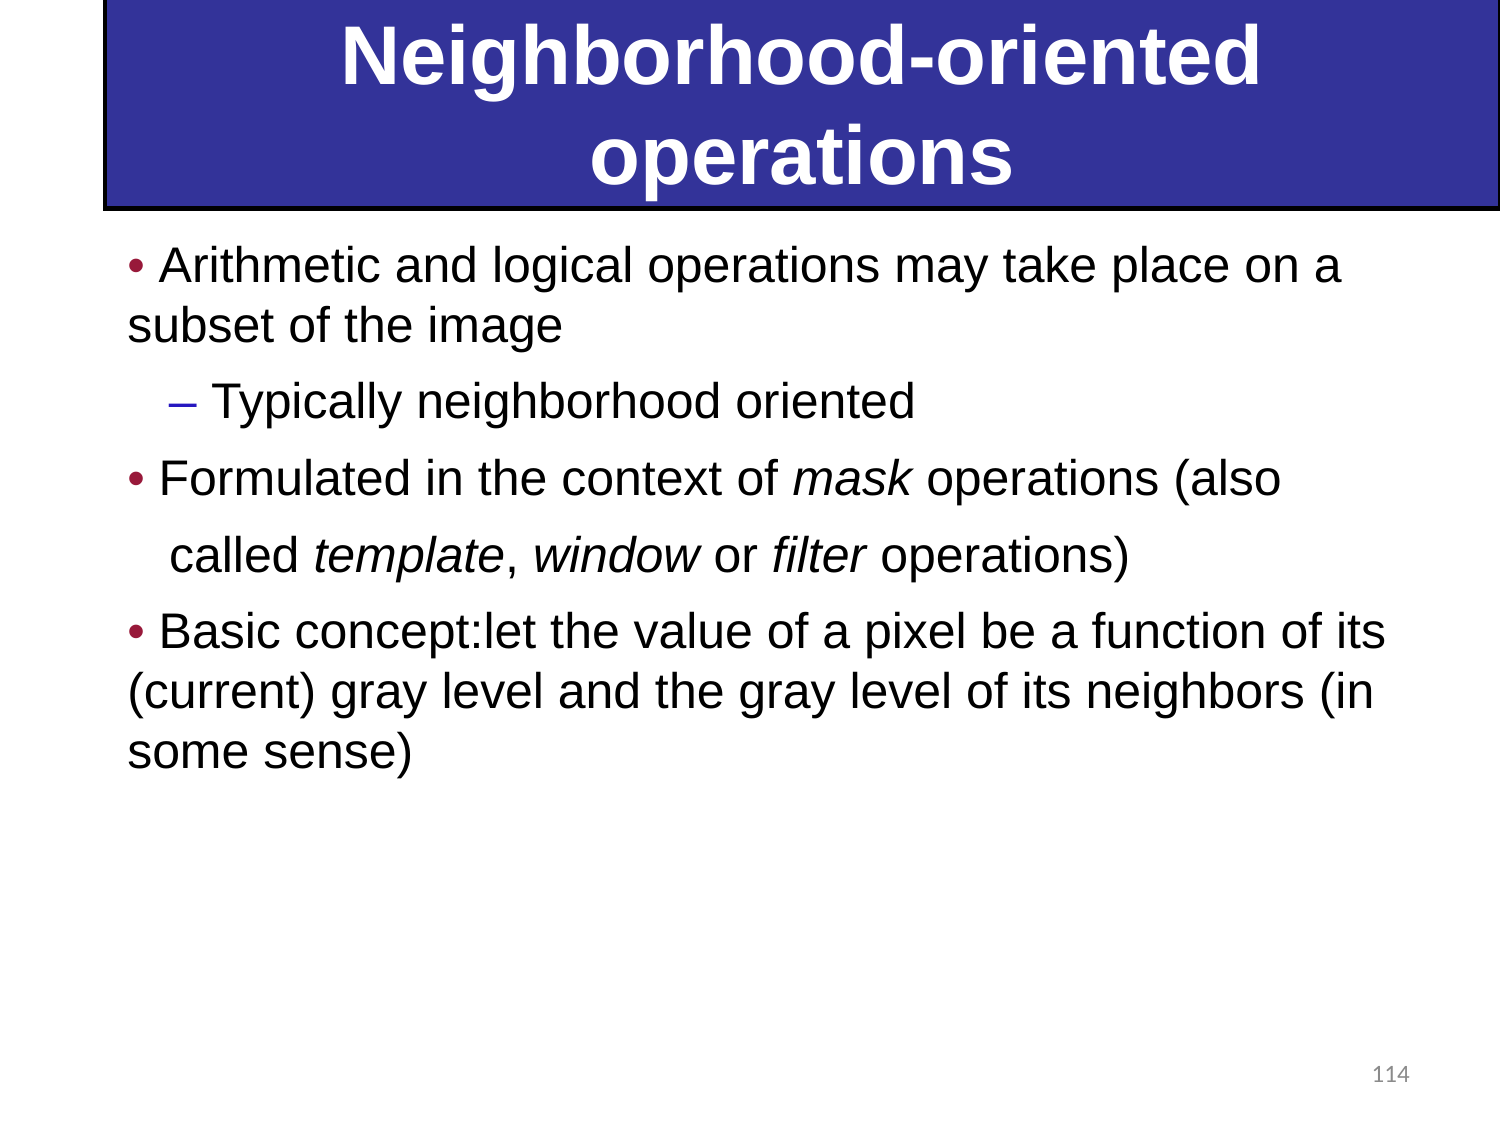

Neighborhood-oriented operations
• Arithmetic and logical operations may take place on a subset of the image
   – Typically neighborhood oriented
• Formulated in the context of mask operations (also
   called template, window or filter operations)
• Basic concept:let the value of a pixel be a function of its (current) gray level and the gray level of its neighbors (in some sense)
114